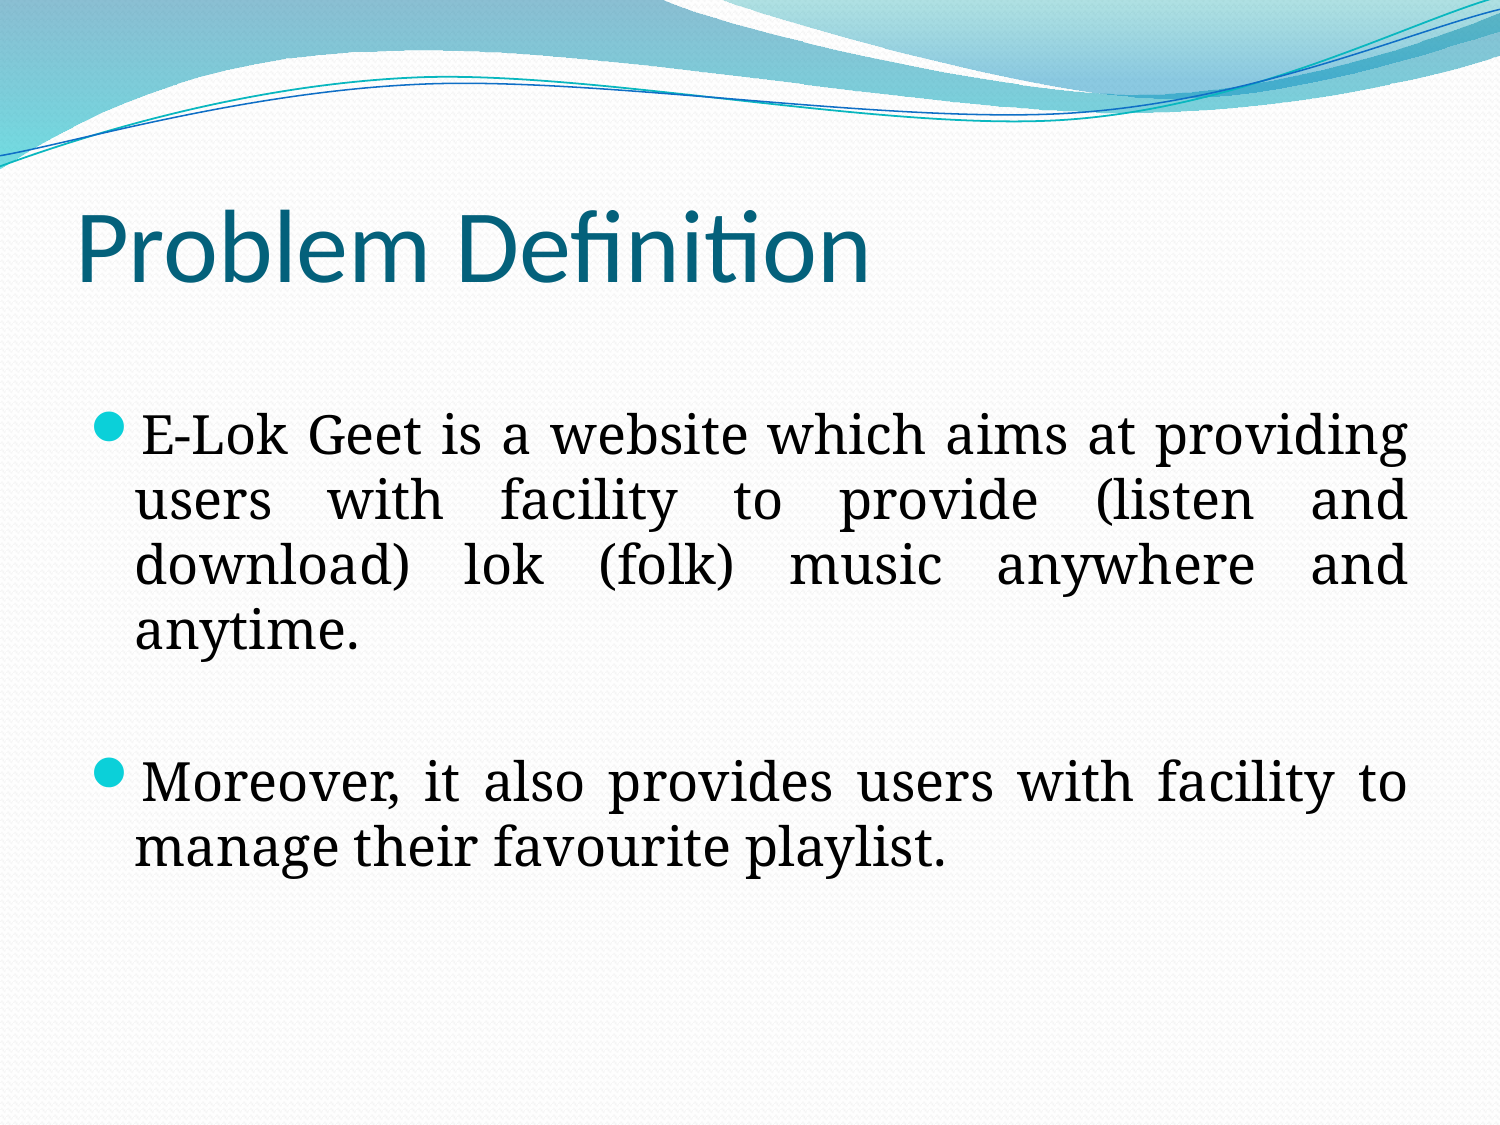

# Problem Definition

E-Lok Geet is a website which aims at providing users with facility to provide (listen and download) lok (folk) music anywhere and anytime.

Moreover, it also provides users with facility to manage their favourite playlist.